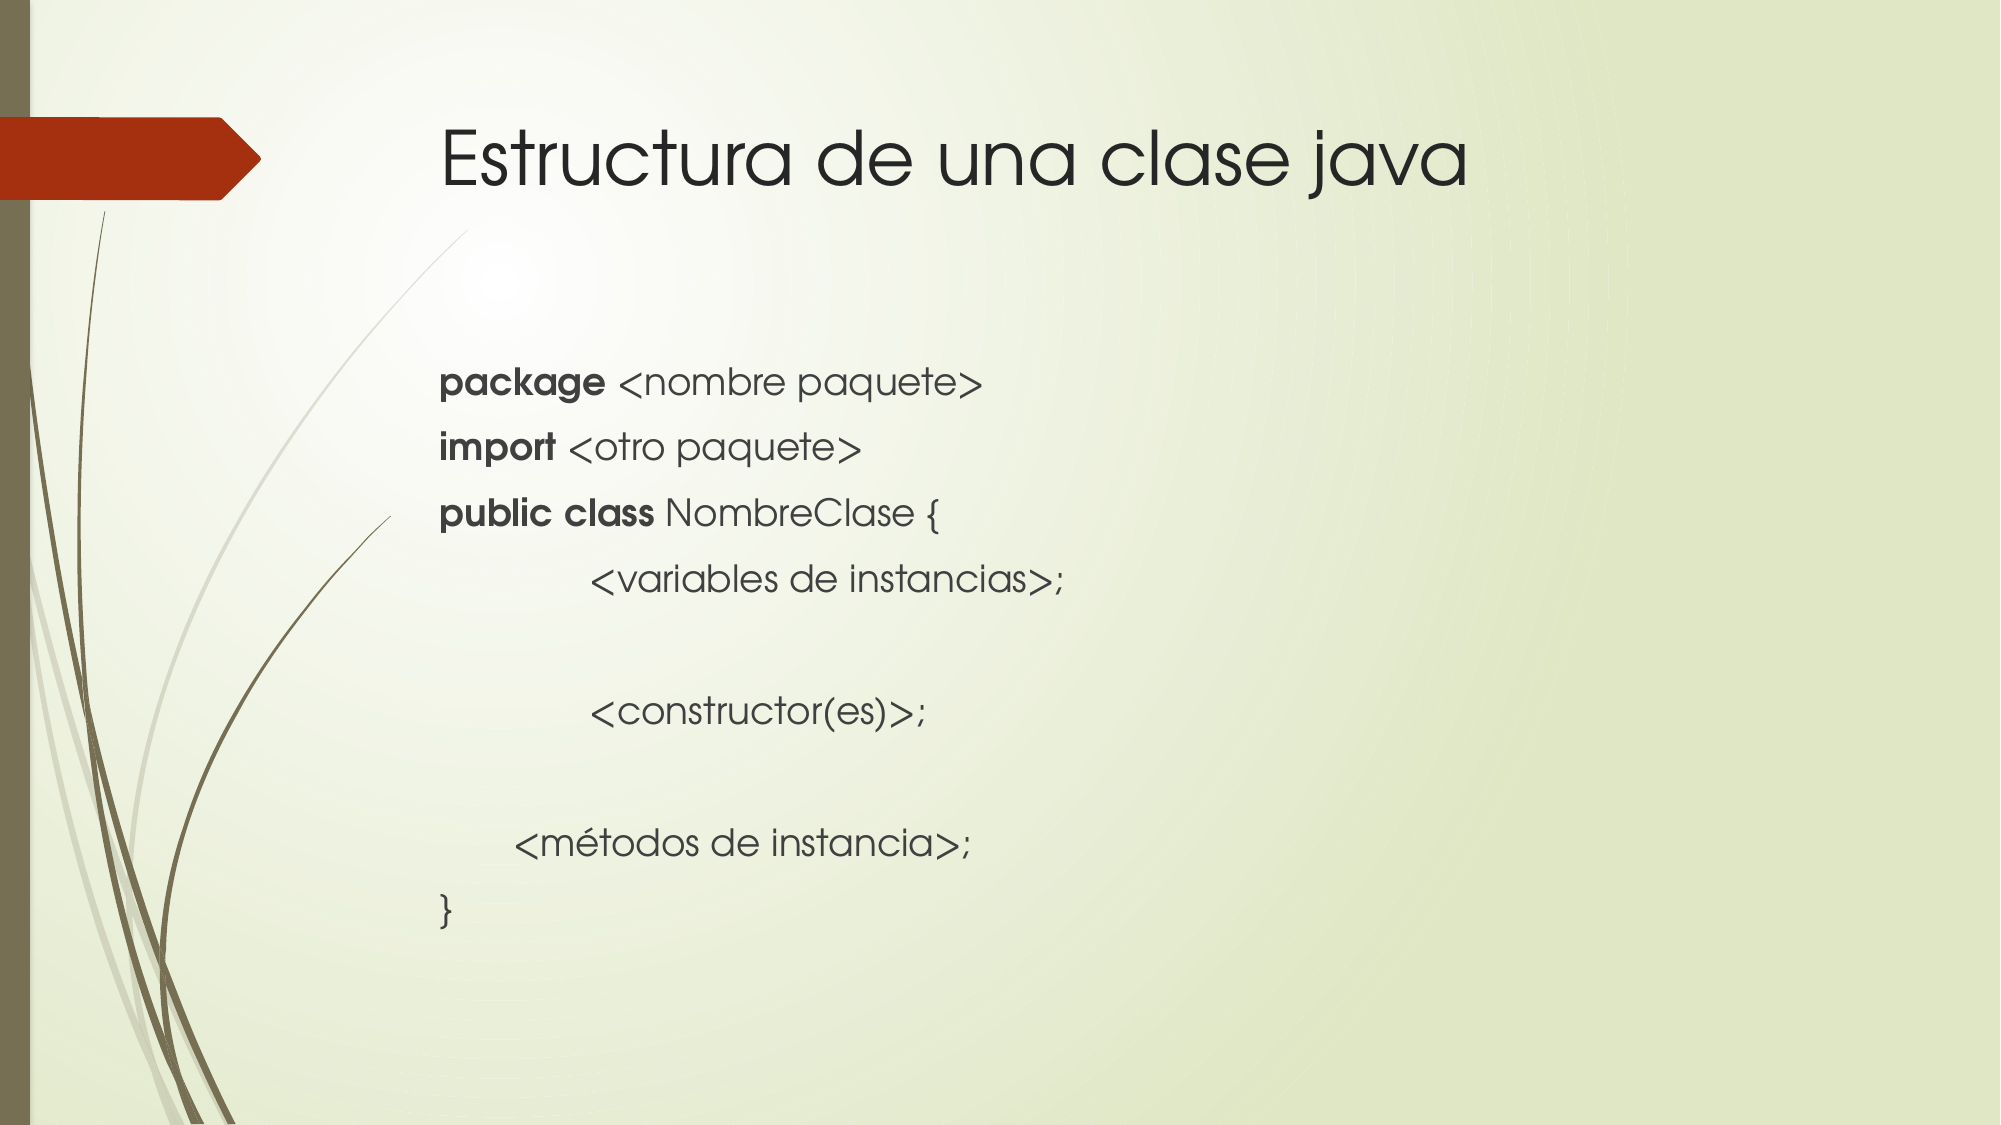

# Estructura de una clase java
package <nombre paquete>
import <otro paquete>
public class NombreClase {
	<variables de instancias>;

	<constructor(es)>;

       <métodos de instancia>;
}